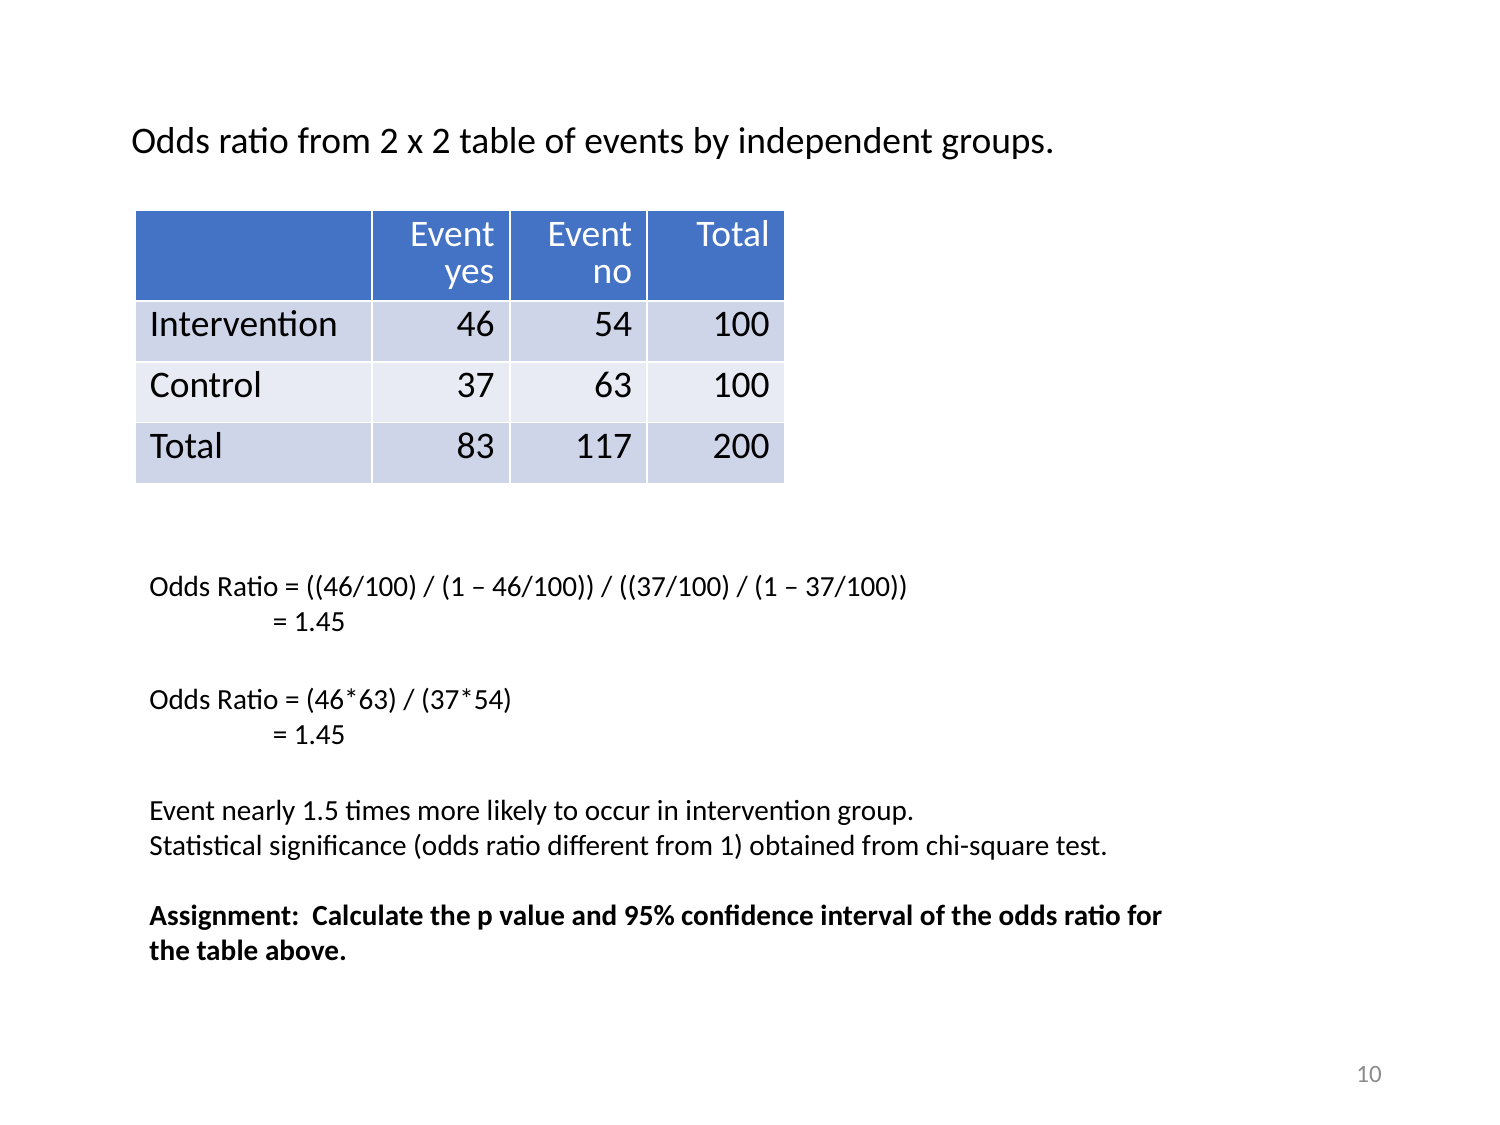

Odds ratio from 2 x 2 table of events by independent groups.
|  | Event yes | Event no | Total |
| --- | --- | --- | --- |
| Intervention | 46 | 54 | 100 |
| Control | 37 | 63 | 100 |
| Total | 83 | 117 | 200 |
Odds Ratio = ((46/100) / (1 – 46/100)) / ((37/100) / (1 – 37/100))
                   = 1.45
Odds Ratio = (46*63) / (37*54)
                   = 1.45
Event nearly 1.5 times more likely to occur in intervention group.
Statistical significance (odds ratio different from 1) obtained from chi-square test.

Assignment:  Calculate the p value and 95% confidence interval of the odds ratio for the table above.
10